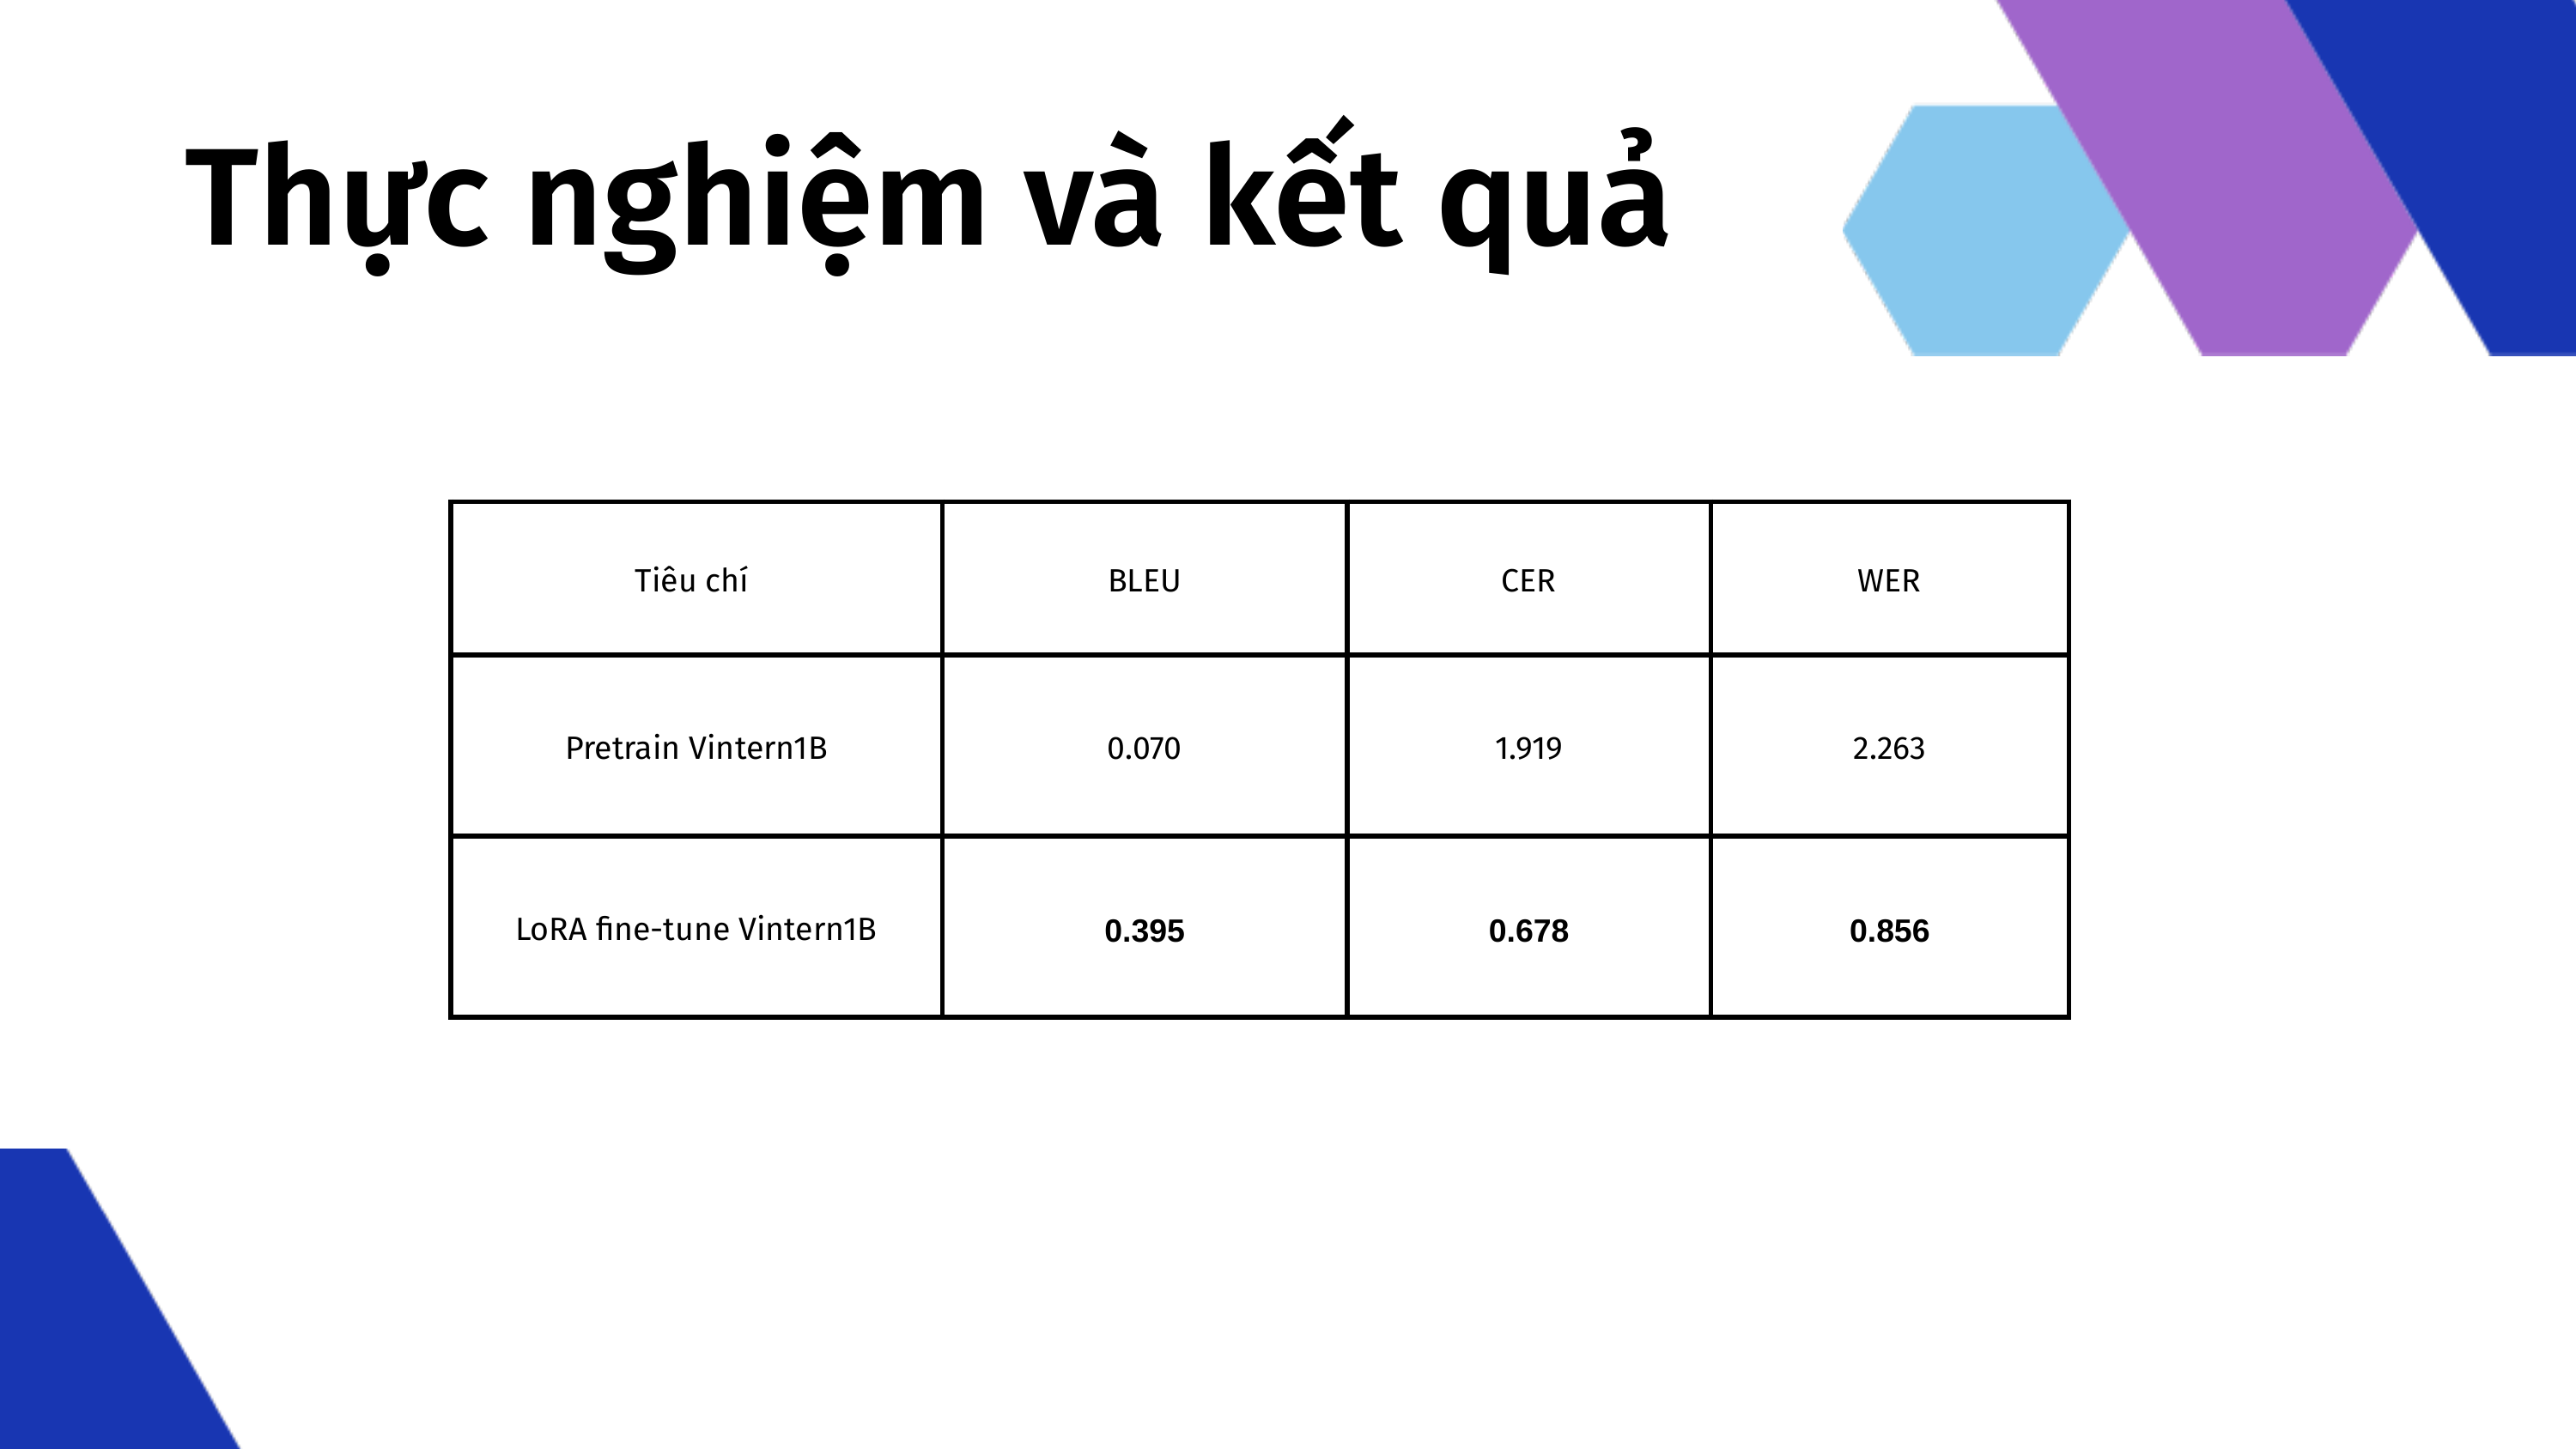

Thực nghiệm và kết quả
| Tiêu chí | BLEU | CER | WER |
| --- | --- | --- | --- |
| Pretrain Vintern1B | 0.070 | 1.919 | 2.263 |
| LoRA fine-tune Vintern1B | 0.395 | 0.678 | 0.856 |